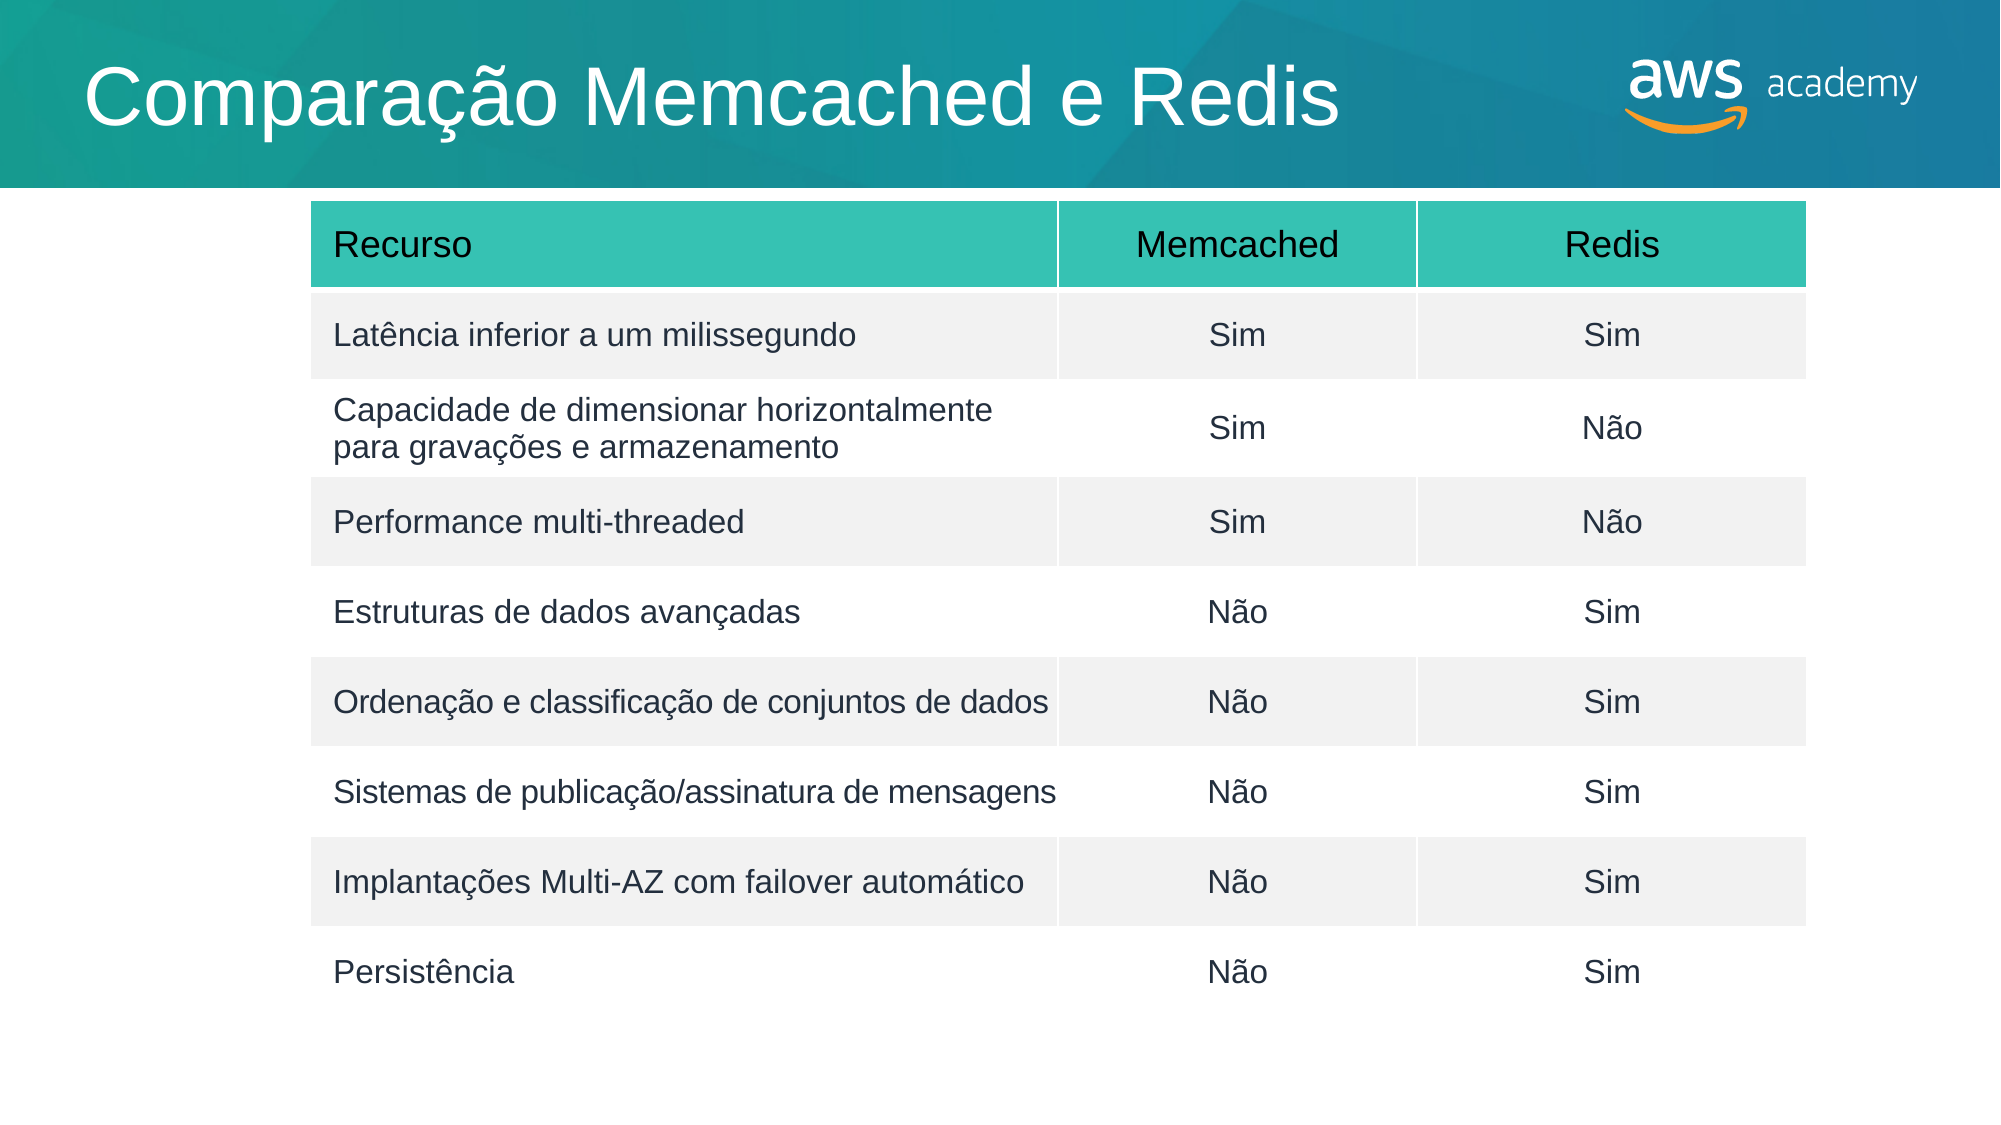

# Comparação Memcached e Redis
| Recurso | Memcached | Redis |
| --- | --- | --- |
| Latência inferior a um milissegundo | Sim | Sim |
| Capacidade de dimensionar horizontalmente para gravações e armazenamento | Sim | Não |
| Performance multi-threaded | Sim | Não |
| Estruturas de dados avançadas | Não | Sim |
| Ordenação e classificação de conjuntos de dados | Não | Sim |
| Sistemas de publicação/assinatura de mensagens | Não | Sim |
| Implantações Multi-AZ com failover automático | Não | Sim |
| Persistência | Não | Sim |